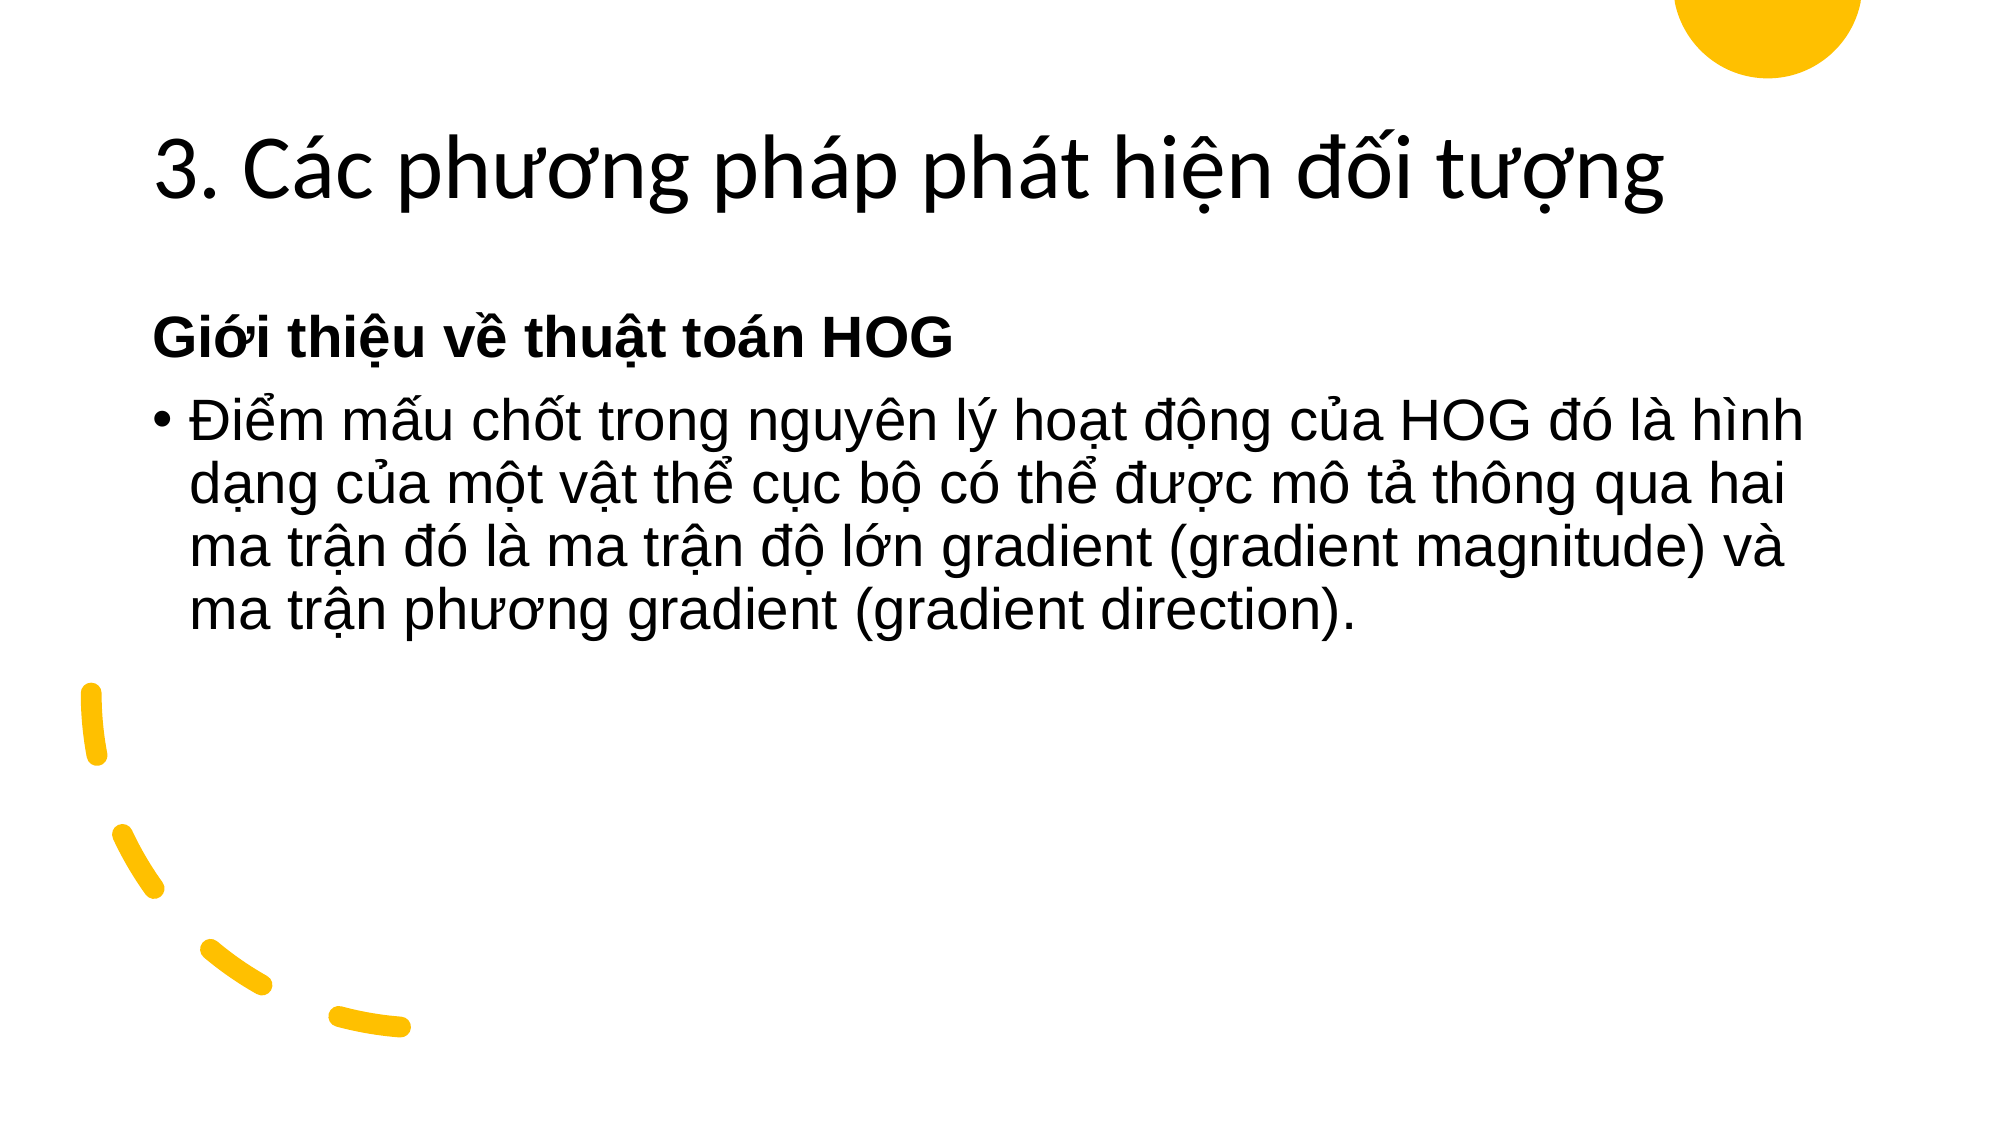

# 3. Các phương pháp phát hiện đối tượng
Giới thiệu về thuật toán HOG
Điểm mấu chốt trong nguyên lý hoạt động của HOG đó là hình dạng của một vật thể cục bộ có thể được mô tả thông qua hai ma trận đó là ma trận độ lớn gradient (gradient magnitude) và ma trận phương gradient (gradient direction).